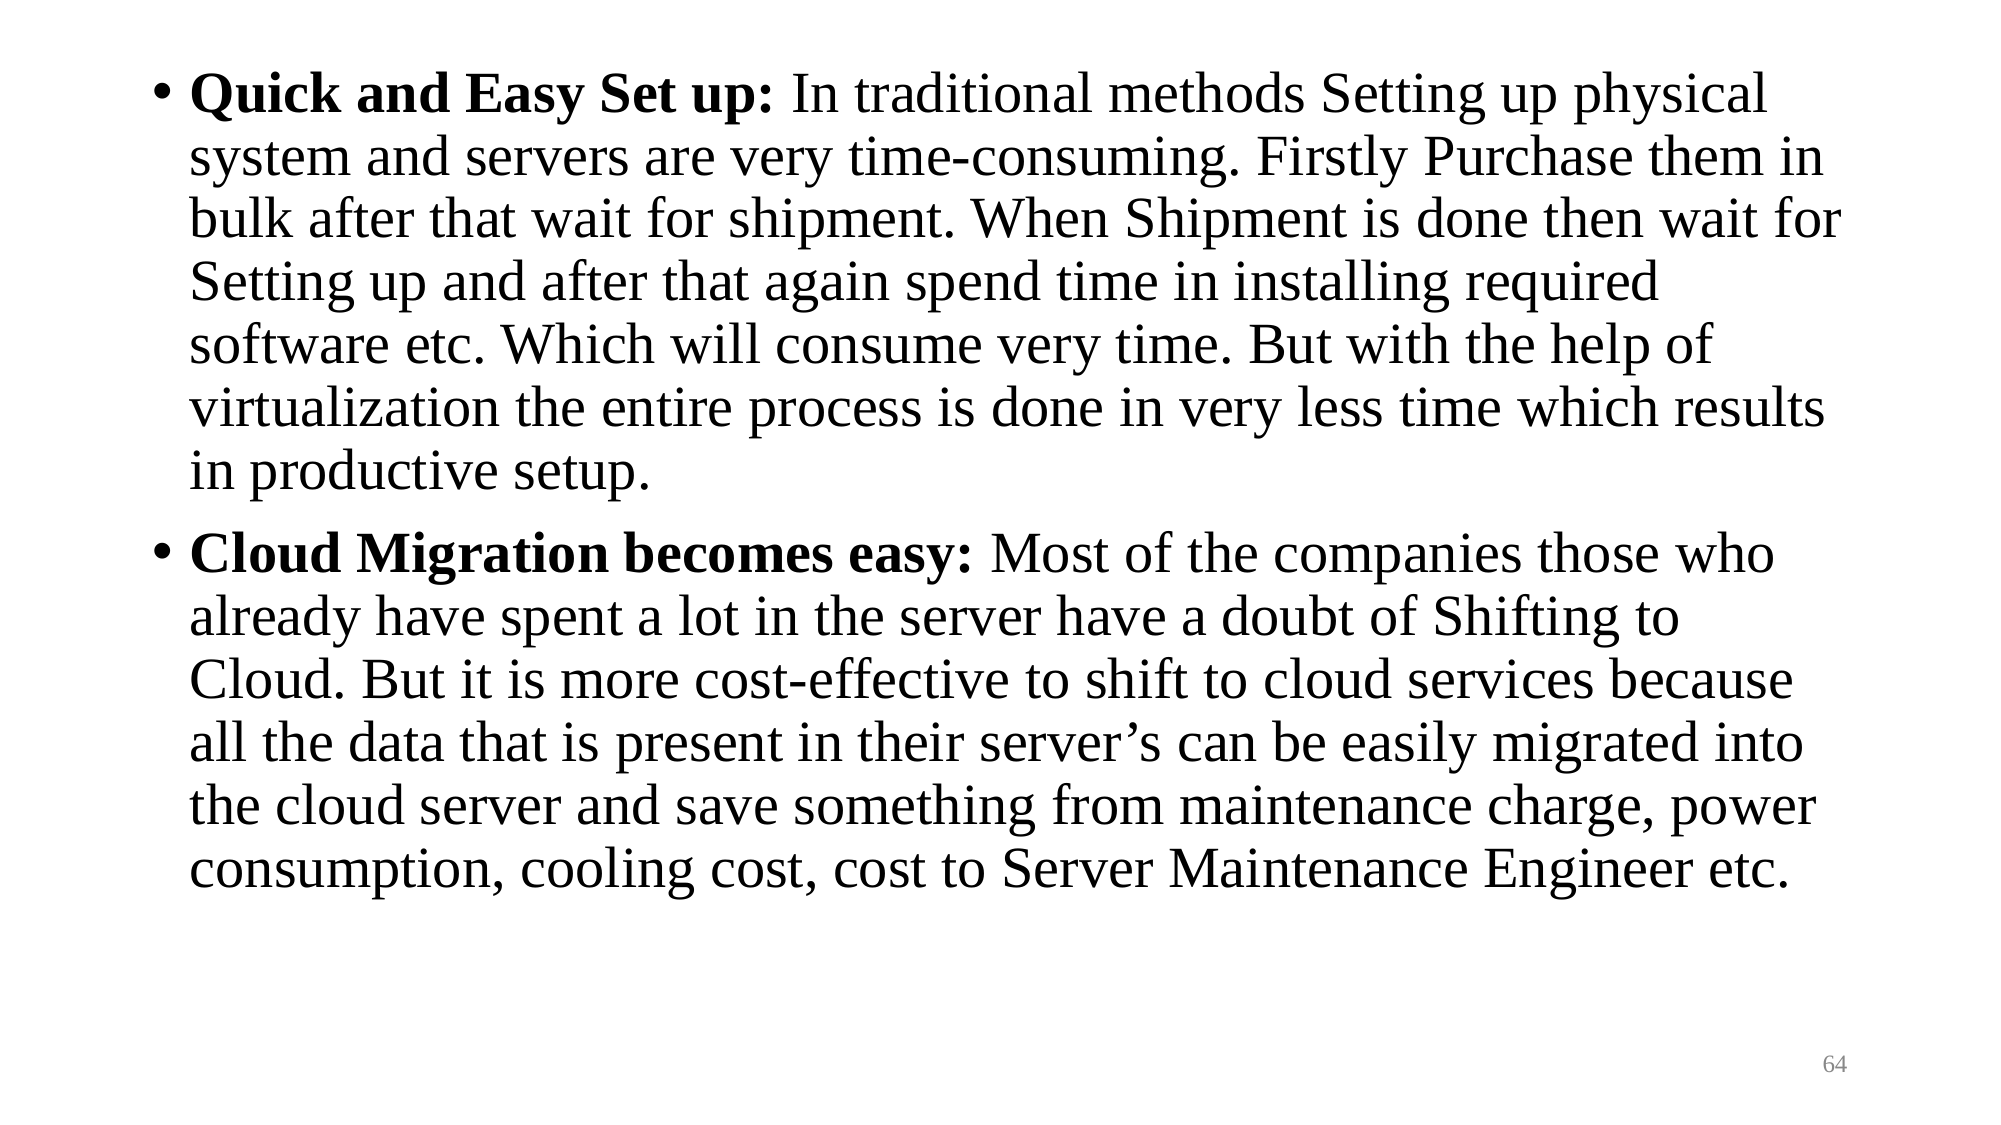

Quick and Easy Set up: In traditional methods Setting up physical system and servers are very time-consuming. Firstly Purchase them in bulk after that wait for shipment. When Shipment is done then wait for Setting up and after that again spend time in installing required software etc. Which will consume very time. But with the help of virtualization the entire process is done in very less time which results in productive setup.
Cloud Migration becomes easy: Most of the companies those who already have spent a lot in the server have a doubt of Shifting to Cloud. But it is more cost-effective to shift to cloud services because all the data that is present in their server’s can be easily migrated into the cloud server and save something from maintenance charge, power consumption, cooling cost, cost to Server Maintenance Engineer etc.

64